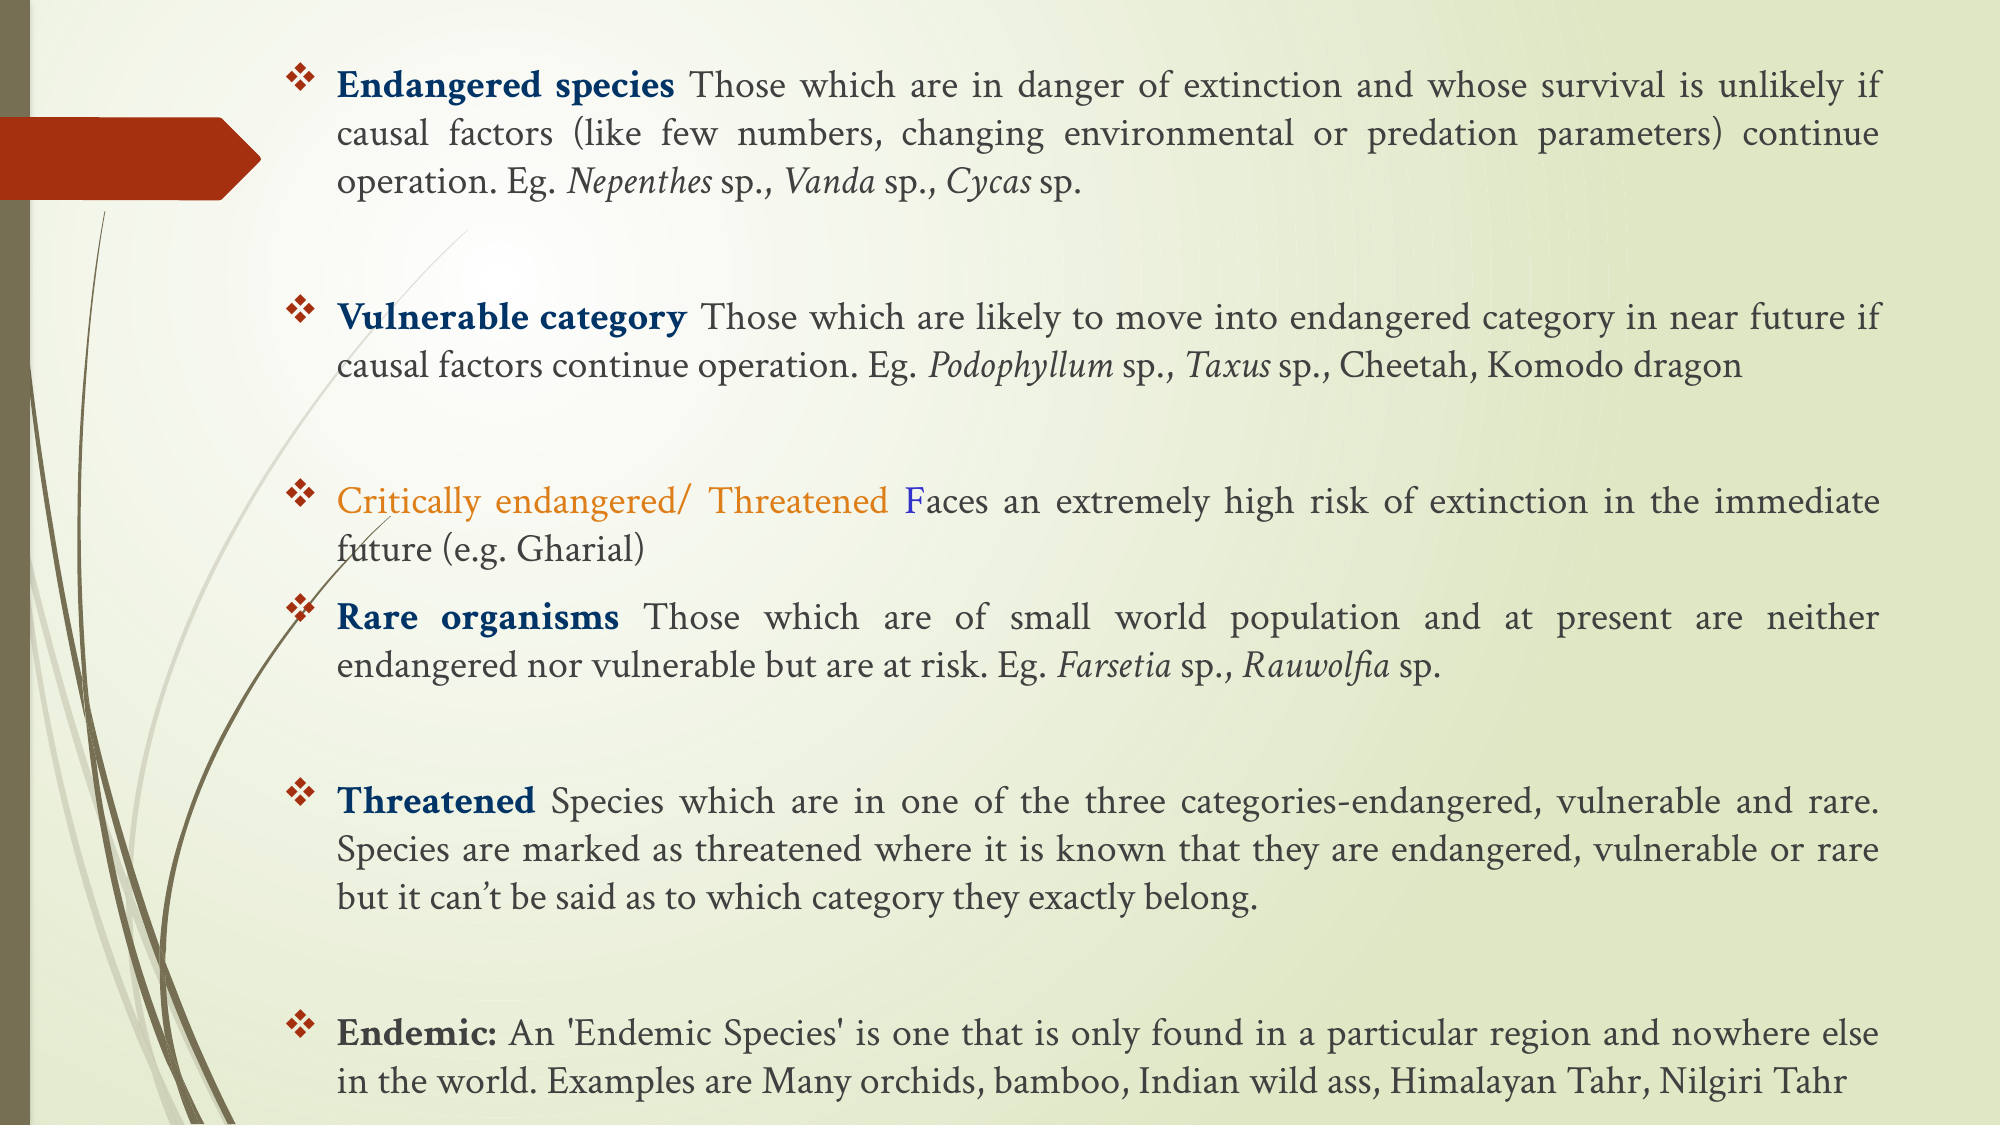

Endangered species Those which are in danger of extinction and whose survival is unlikely if causal factors (like few numbers, changing environmental or predation parameters) continue operation. Eg. Nepenthes sp., Vanda sp., Cycas sp.

Vulnerable category Those which are likely to move into endangered category in near future if causal factors continue operation. Eg. Podophyllum sp., Taxus sp., Cheetah, Komodo dragon

Critically endangered/ Threatened Faces an extremely high risk of extinction in the immediate future (e.g. Gharial)
Rare organisms Those which are of small world population and at present are neither endangered nor vulnerable but are at risk. Eg. Farsetia sp., Rauwolfia sp.

Threatened Species which are in one of the three categories-endangered, vulnerable and rare. Species are marked as threatened where it is known that they are endangered, vulnerable or rare but it can’t be said as to which category they exactly belong.

Endemic: An 'Endemic Species' is one that is only found in a particular region and nowhere else in the world. Examples are Many orchids, bamboo, Indian wild ass, Himalayan Tahr, Nilgiri Tahr